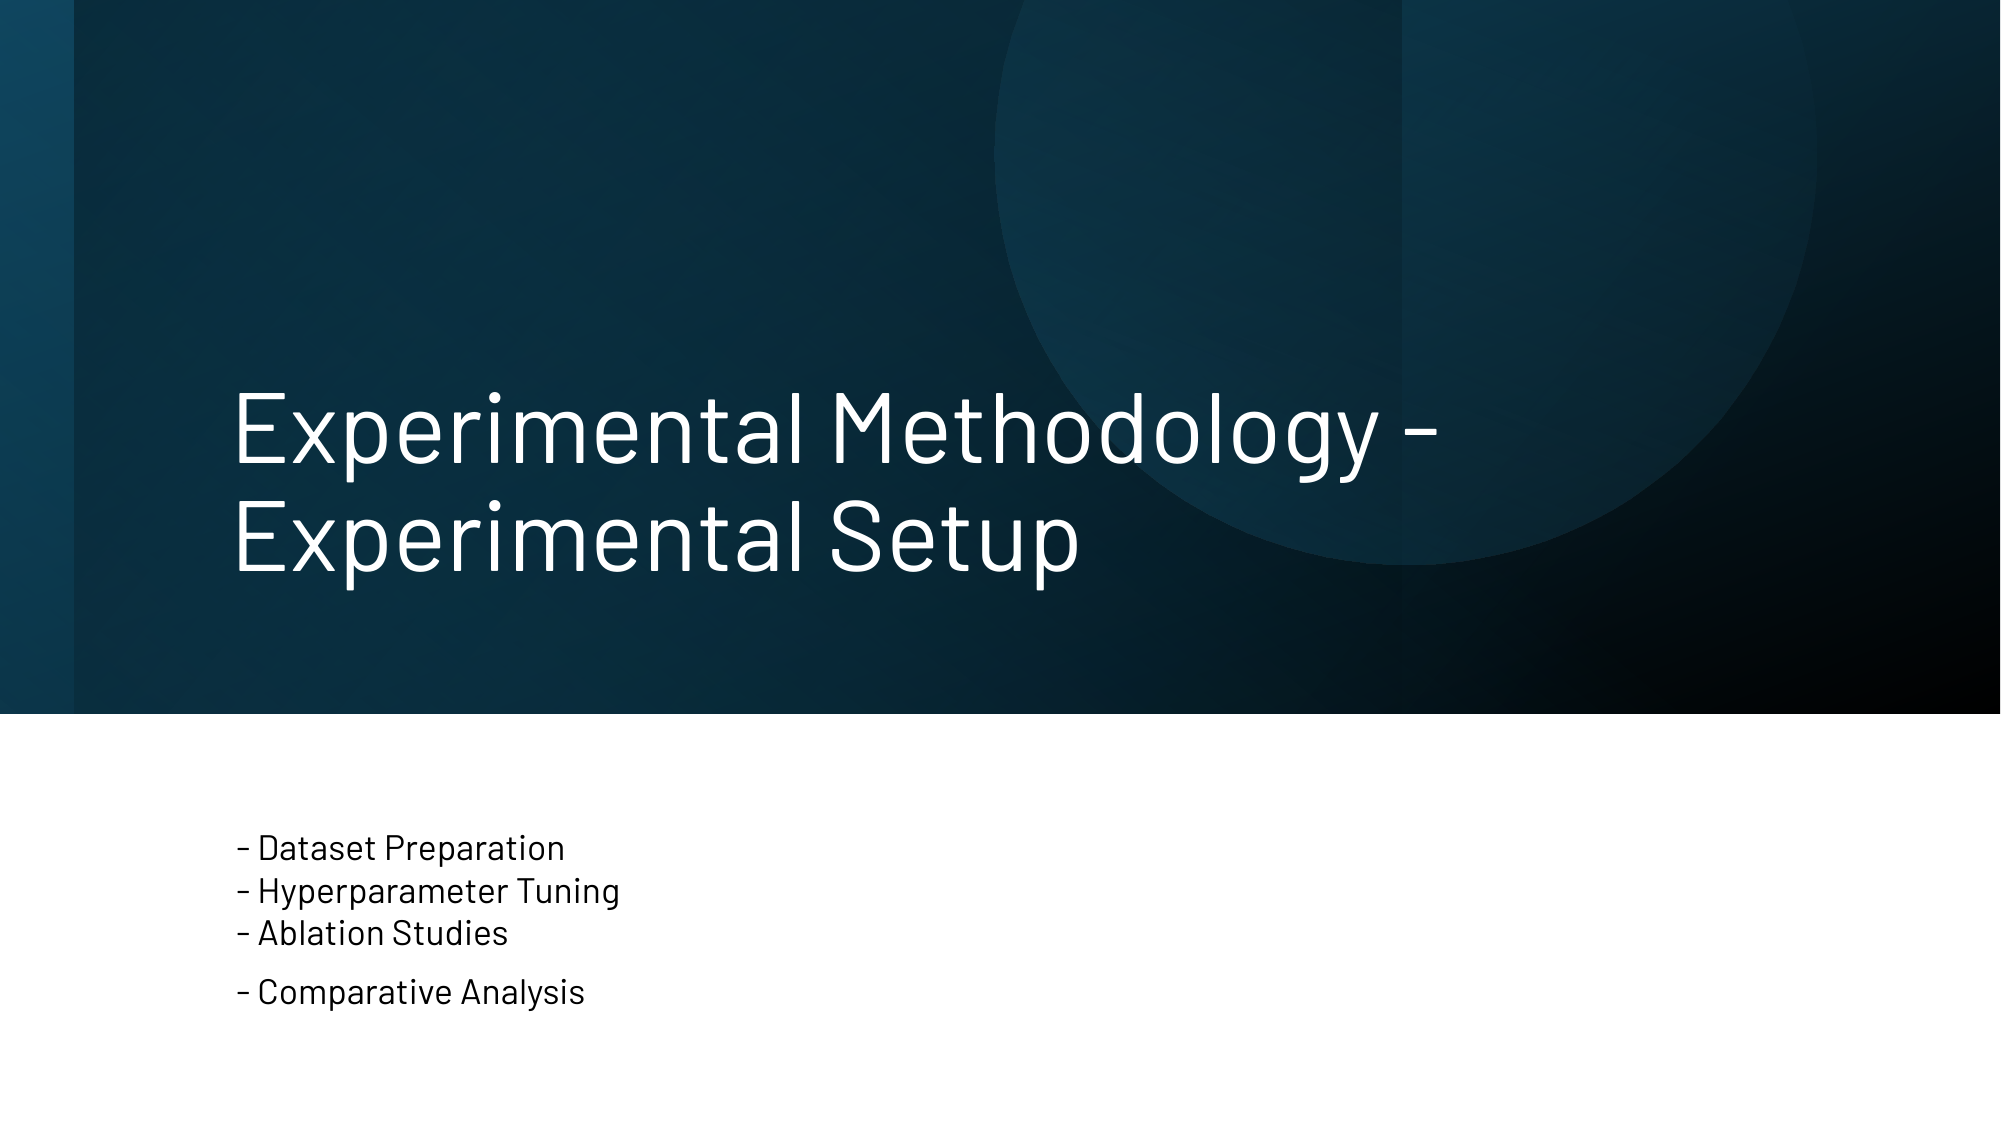

# Experimental Methodology - Experimental Setup
- Dataset Preparation
- Hyperparameter Tuning
- Ablation Studies
- Comparative Analysis